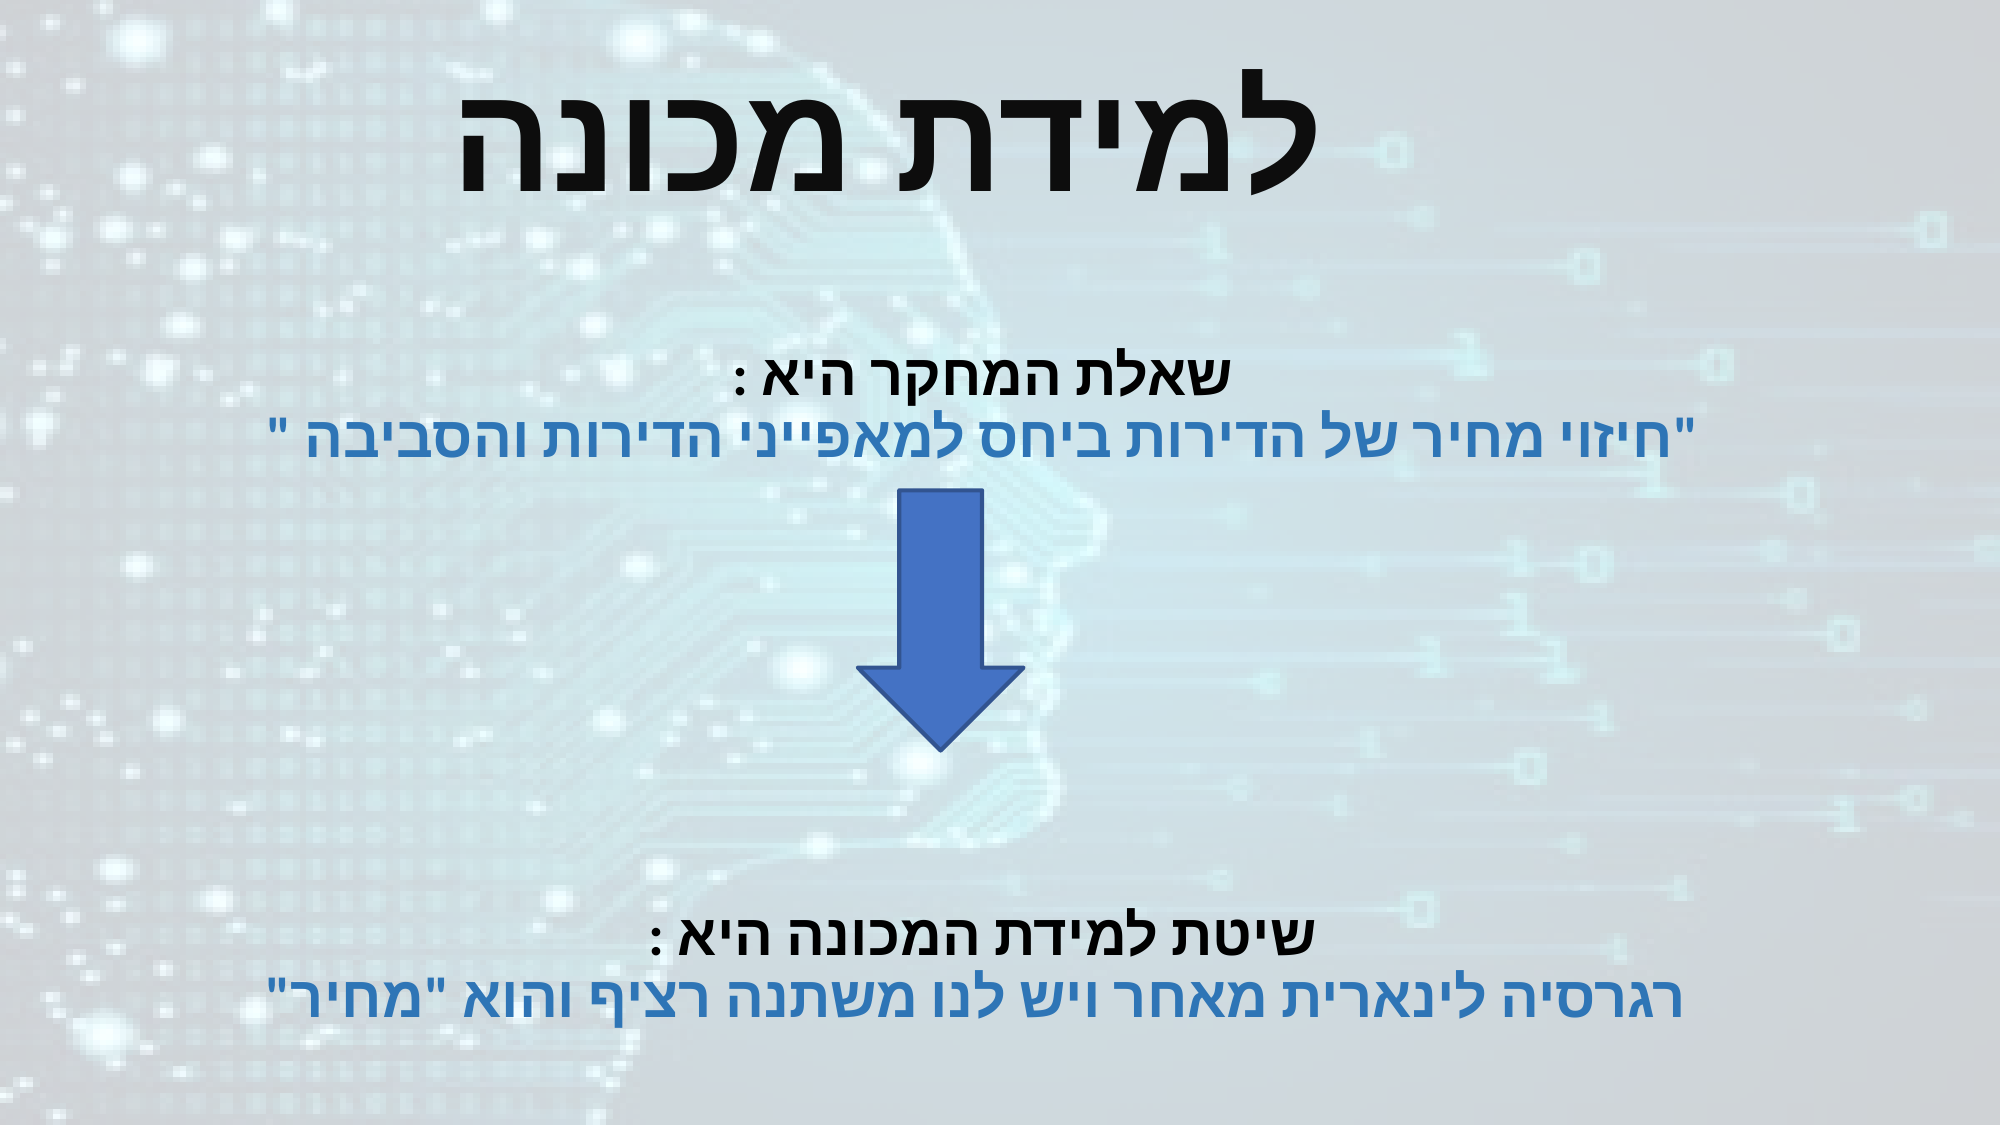

# למידת מכונה
שאלת המחקר היא :
 "חיזוי מחיר של הדירות ביחס למאפייני הדירות והסביבה "

שיטת למידת המכונה היא :
 רגרסיה לינארית מאחר ויש לנו משתנה רציף והוא "מחיר"